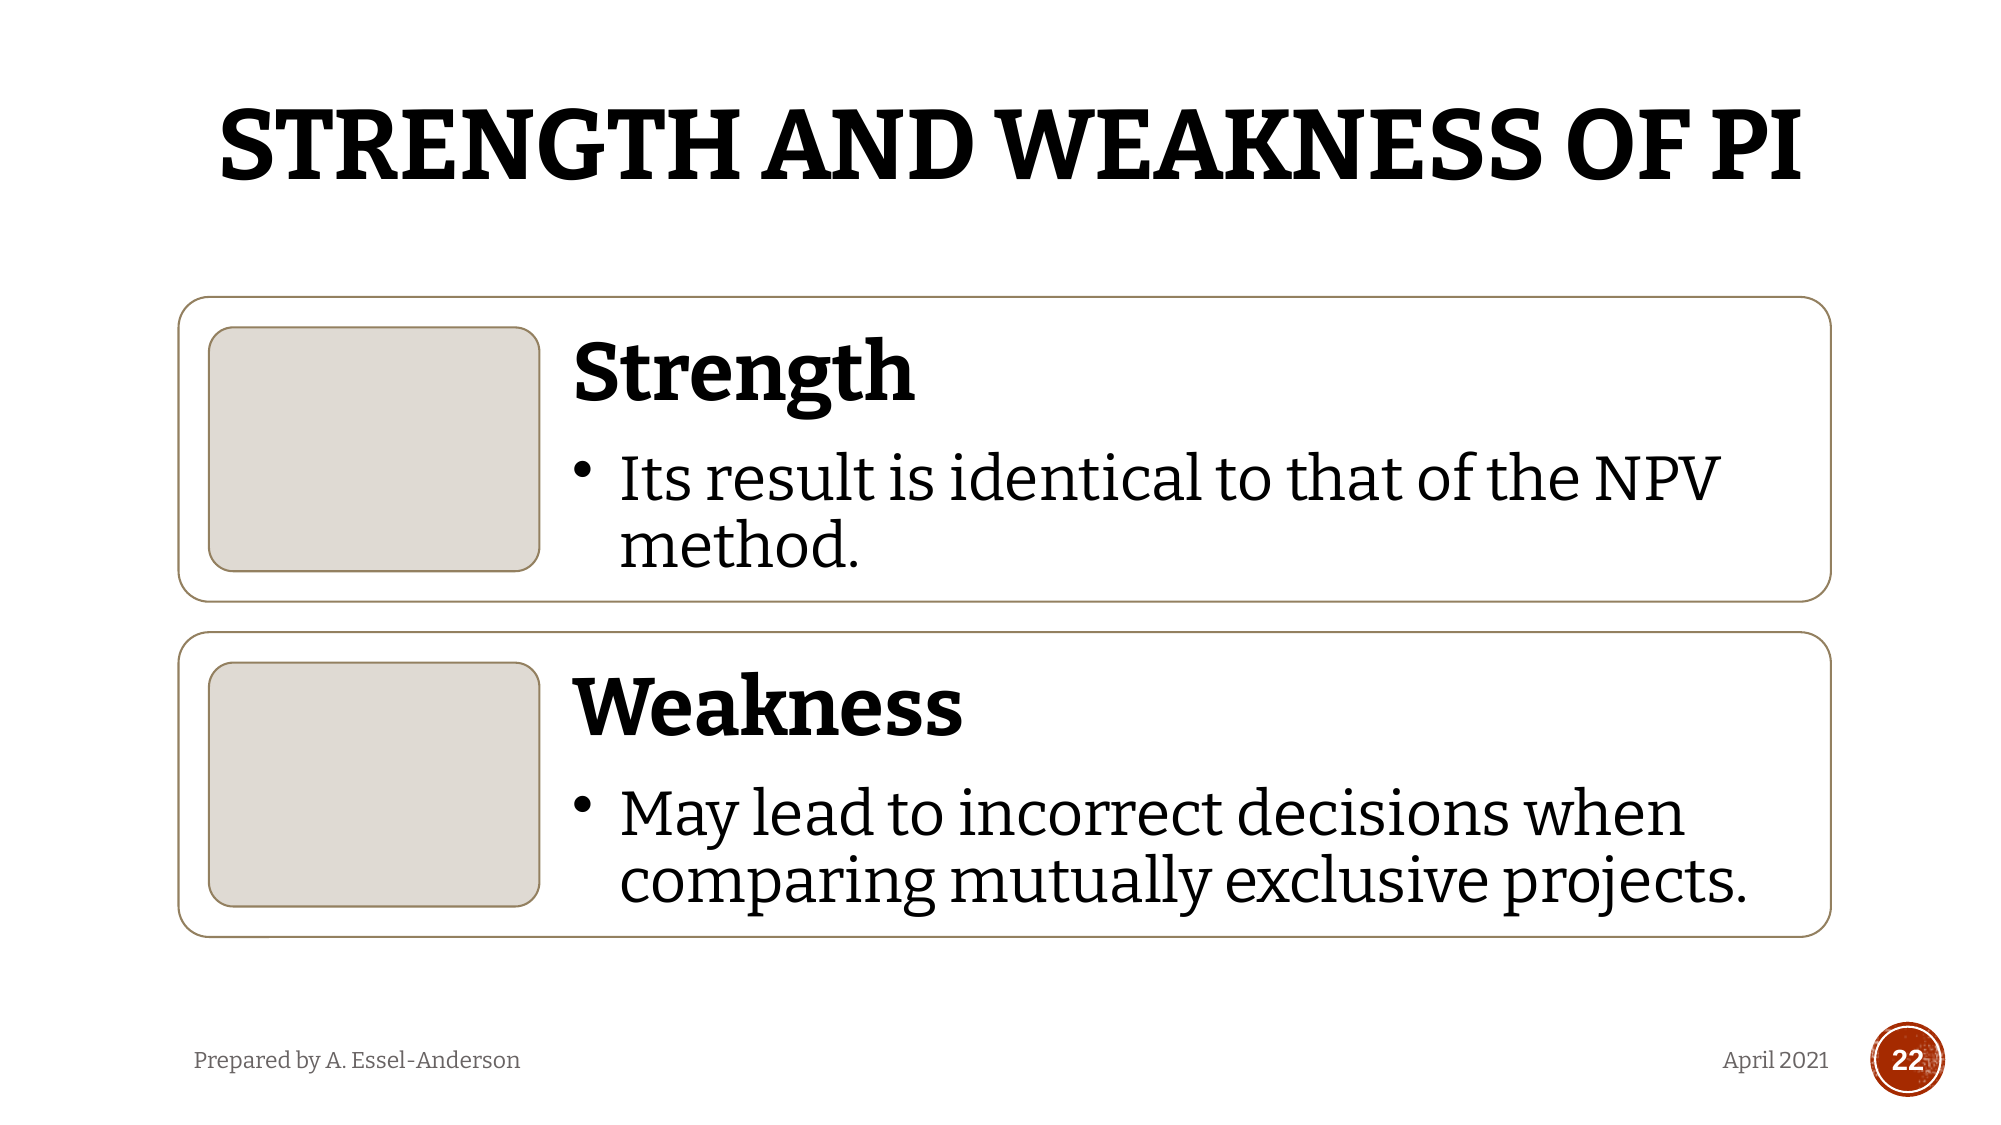

# Strength and weakness of PI
Strength
Its result is identical to that of the NPV method.
Weakness
May lead to incorrect decisions when comparing mutually exclusive projects.
22
Prepared by A. Essel-Anderson
April 2021